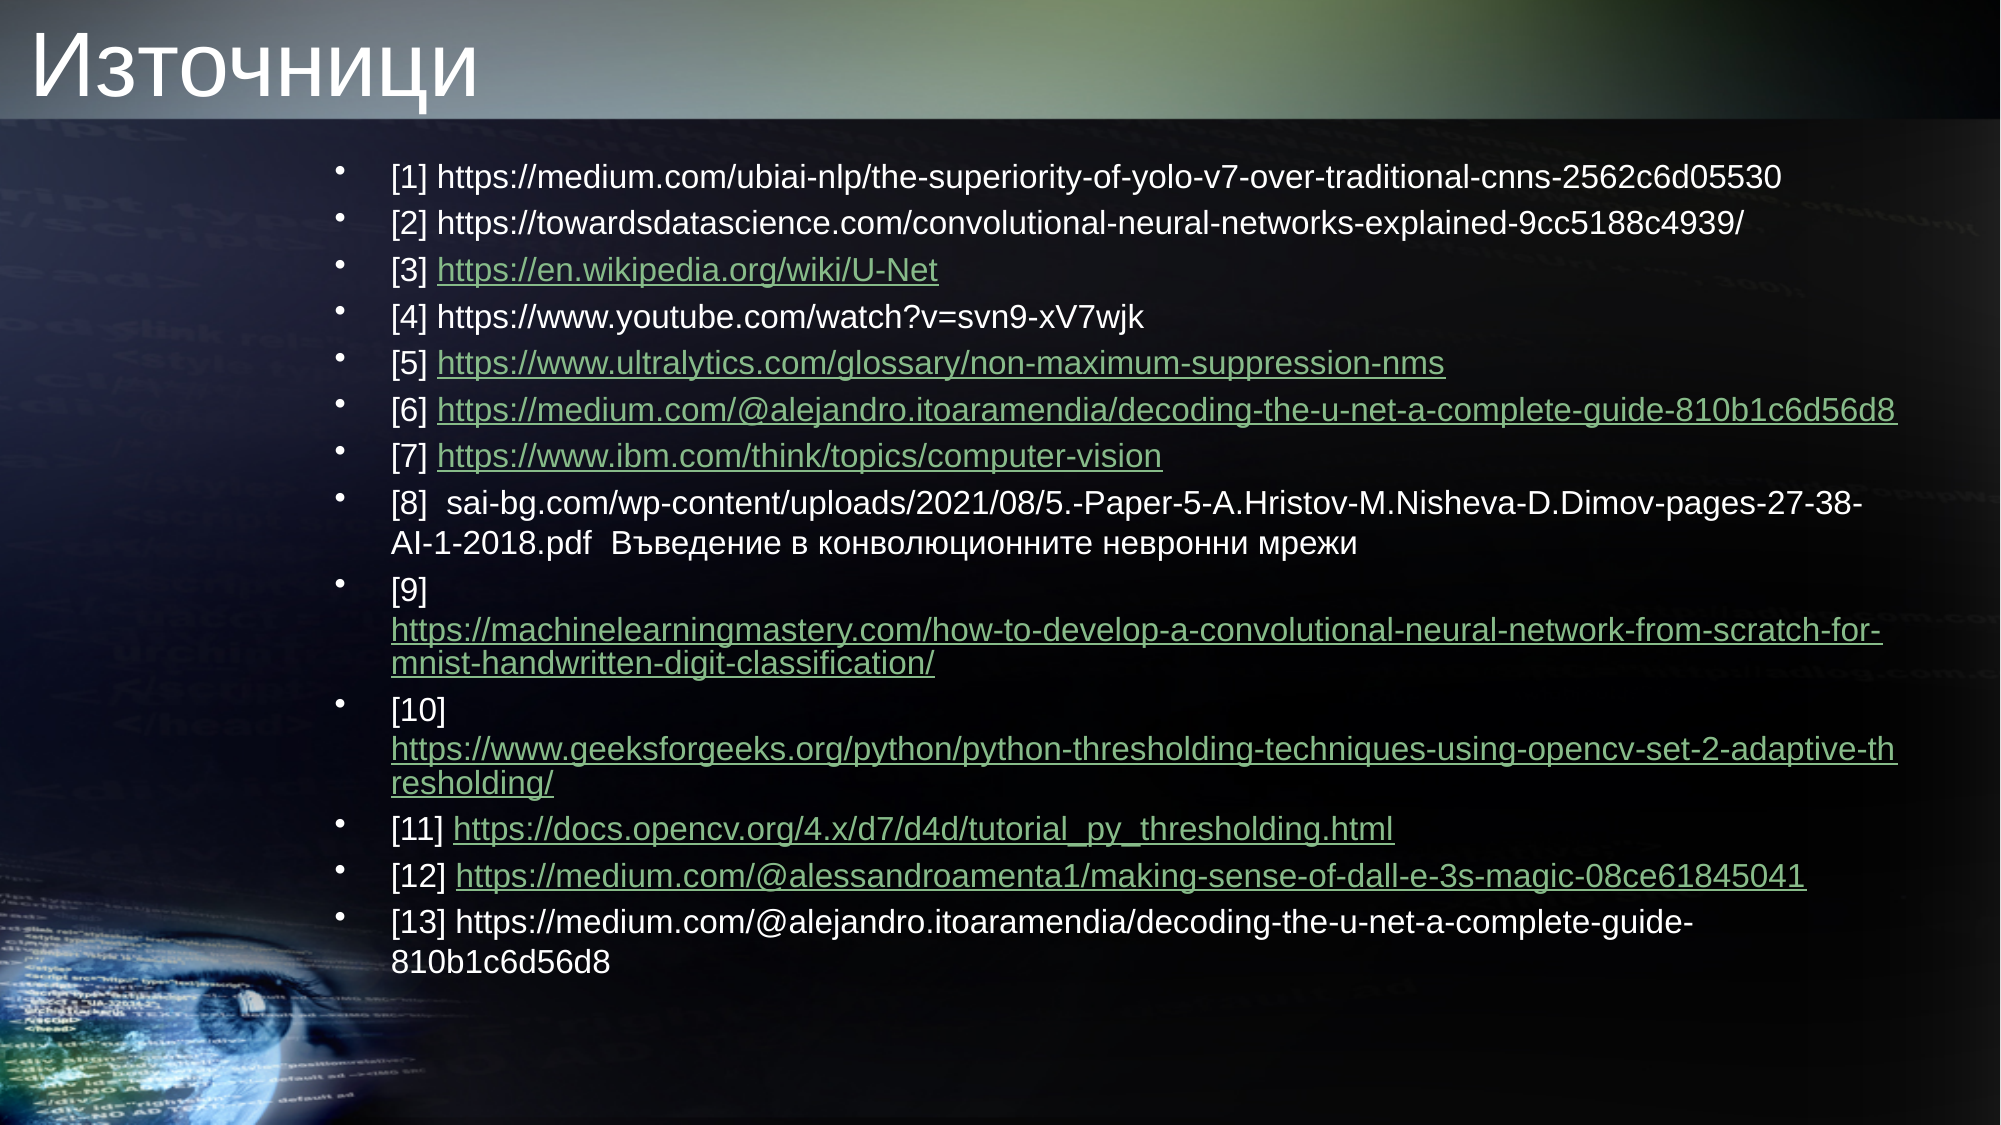

# Източници
[1] https://medium.com/ubiai-nlp/the-superiority-of-yolo-v7-over-traditional-cnns-2562c6d05530
[2] https://towardsdatascience.com/convolutional-neural-networks-explained-9cc5188c4939/
[3] https://en.wikipedia.org/wiki/U-Net
[4] https://www.youtube.com/watch?v=svn9-xV7wjk
[5] https://www.ultralytics.com/glossary/non-maximum-suppression-nms
[6] https://medium.com/@alejandro.itoaramendia/decoding-the-u-net-a-complete-guide-810b1c6d56d8
[7] https://www.ibm.com/think/topics/computer-vision
[8]  sai-bg.com/wp-content/uploads/2021/08/5.-Paper-5-A.Hristov-M.Nisheva-D.Dimov-pages-27-38-AI-1-2018.pdf  Въведение в конволюционните невронни мрежи
[9] https://machinelearningmastery.com/how-to-develop-a-convolutional-neural-network-from-scratch-for-mnist-handwritten-digit-classification/
[10] https://www.geeksforgeeks.org/python/python-thresholding-techniques-using-opencv-set-2-adaptive-thresholding/
[11] https://docs.opencv.org/4.x/d7/d4d/tutorial_py_thresholding.html
[12] https://medium.com/@alessandroamenta1/making-sense-of-dall-e-3s-magic-08ce61845041
[13] https://medium.com/@alejandro.itoaramendia/decoding-the-u-net-a-complete-guide-810b1c6d56d8